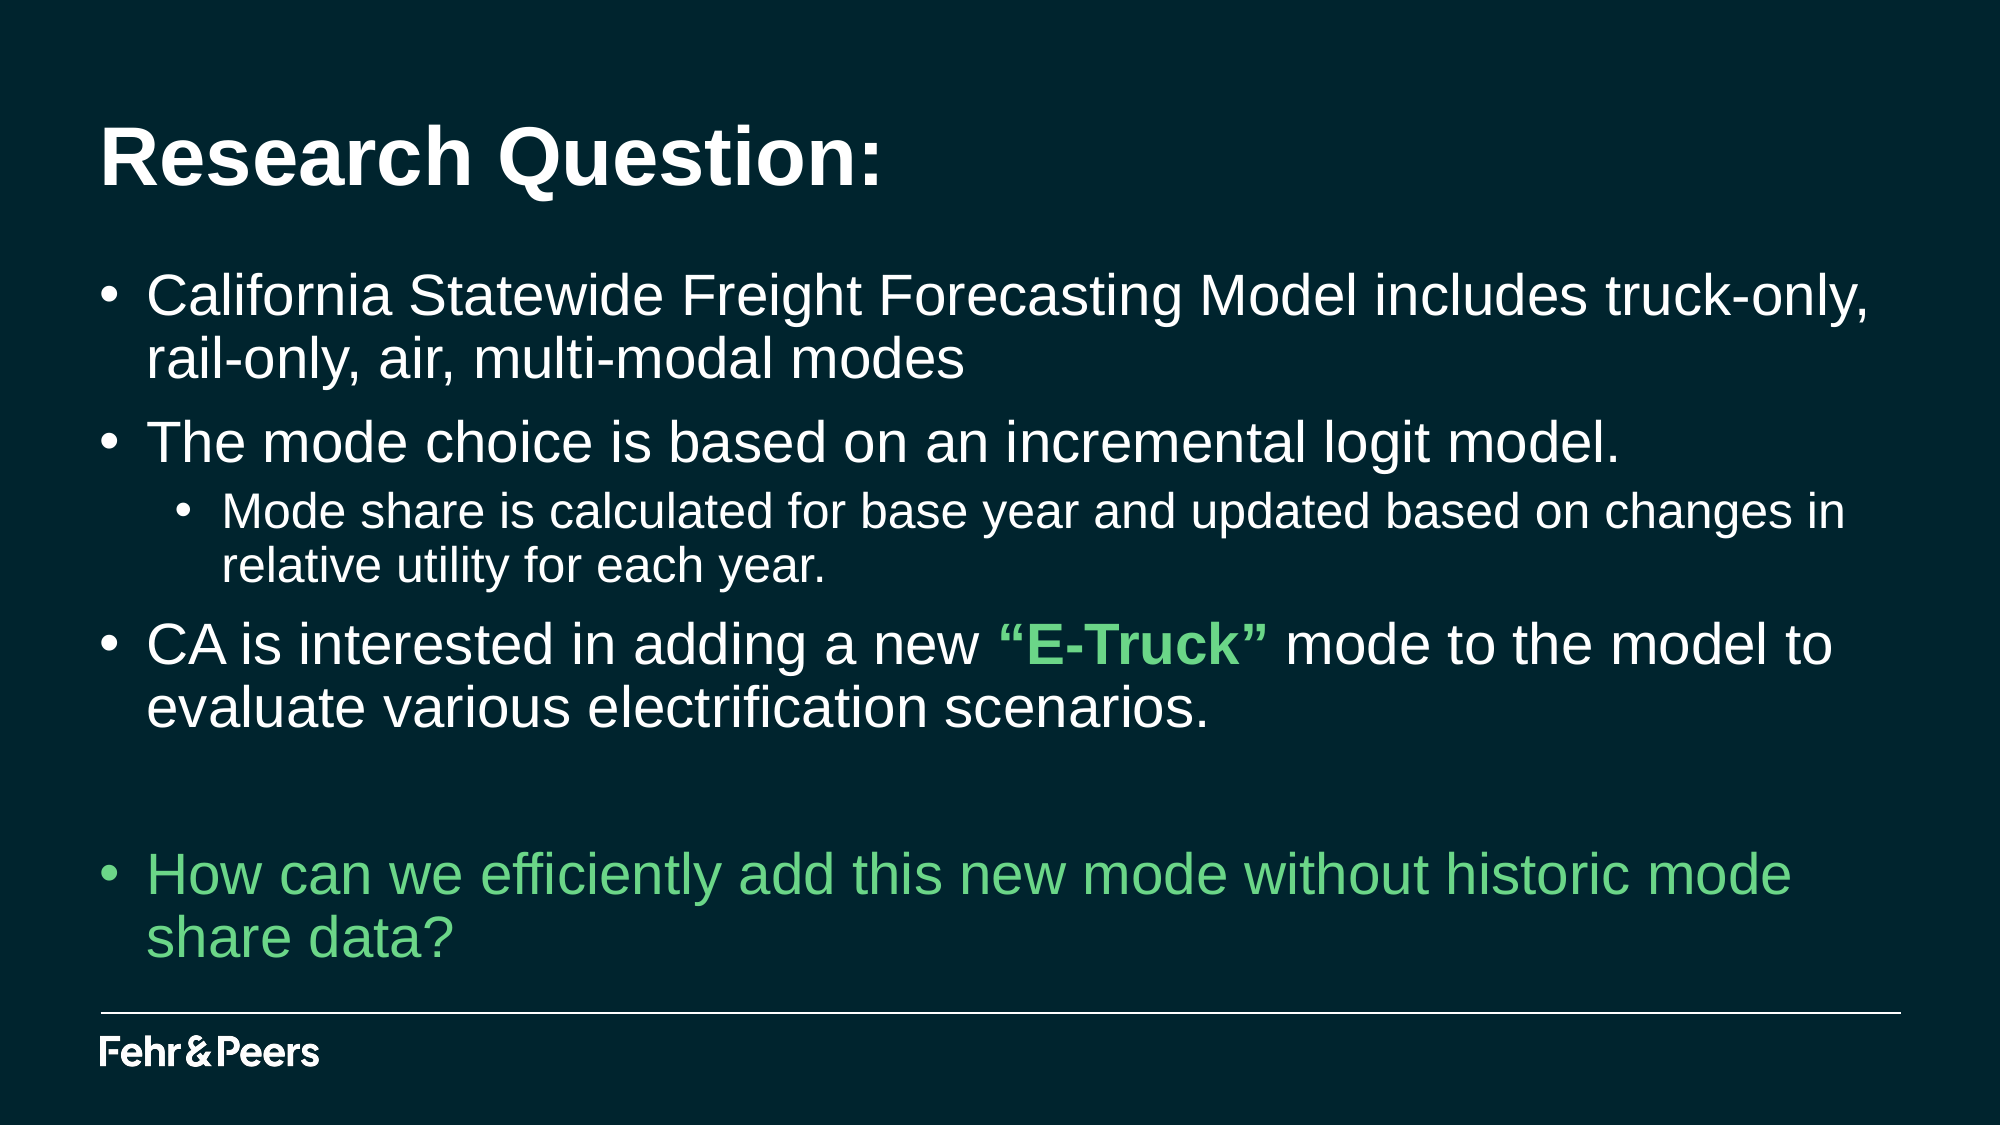

# Research Question:
California Statewide Freight Forecasting Model includes truck-only, rail-only, air, multi-modal modes
The mode choice is based on an incremental logit model.
Mode share is calculated for base year and updated based on changes in relative utility for each year.
CA is interested in adding a new “E-Truck” mode to the model to evaluate various electrification scenarios.

How can we efficiently add this new mode without historic mode share data?
Presentation Name or Project Title